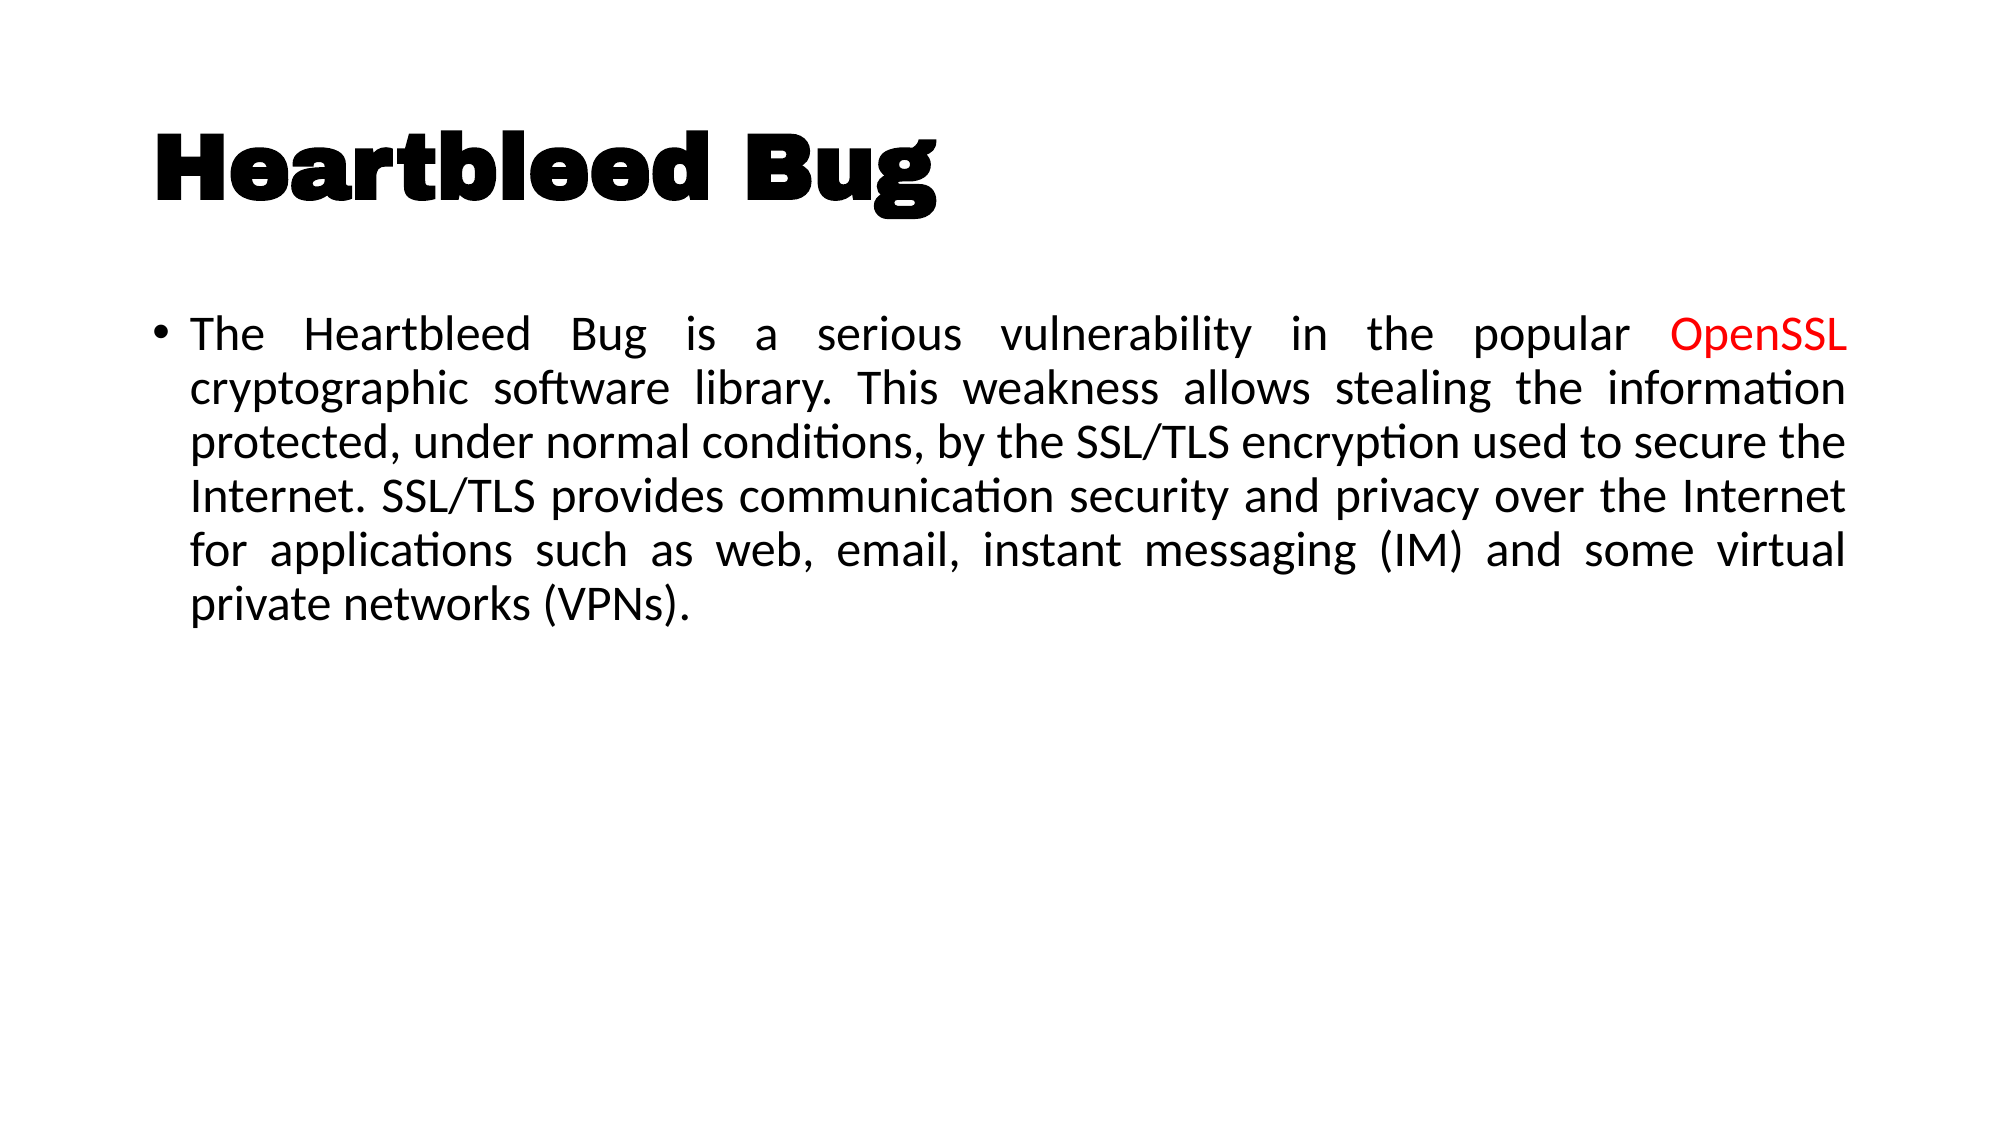

# Heartbleed Bug
The Heartbleed Bug is a serious vulnerability in the popular OpenSSL cryptographic software library. This weakness allows stealing the information protected, under normal conditions, by the SSL/TLS encryption used to secure the Internet. SSL/TLS provides communication security and privacy over the Internet for applications such as web, email, instant messaging (IM) and some virtual private networks (VPNs).